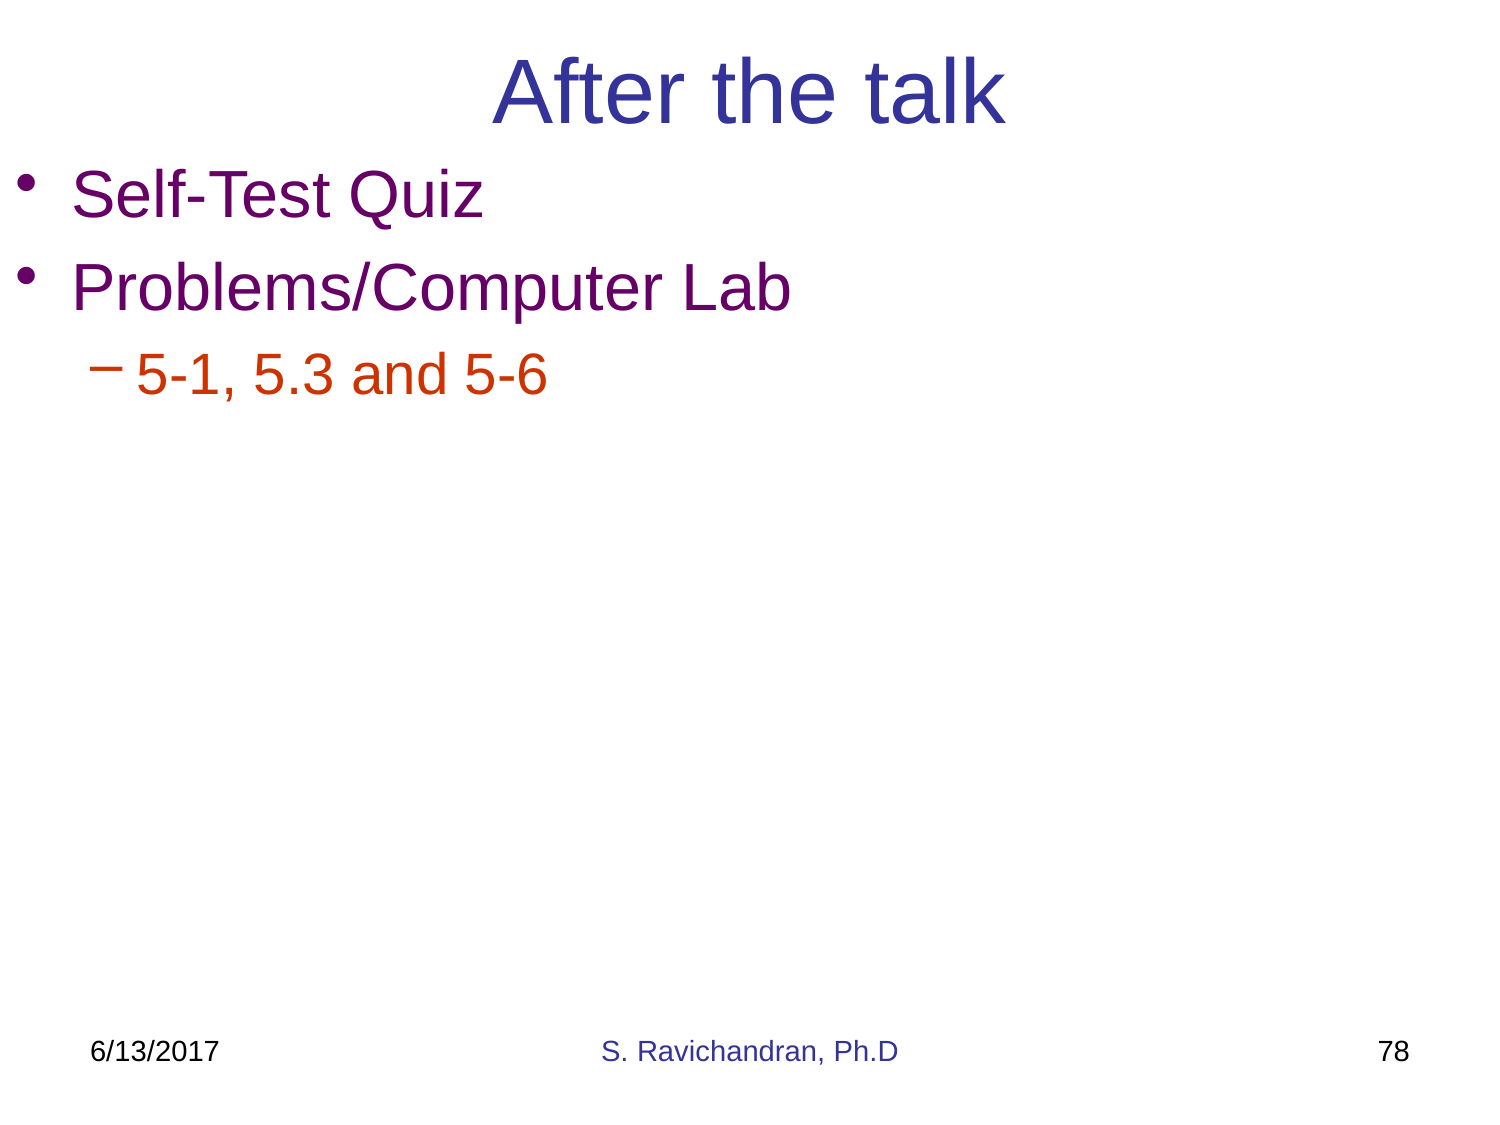

# After the talk
Self-Test Quiz
Problems/Computer Lab
5-1, 5.3 and 5-6
6/13/2017
S. Ravichandran, Ph.D
78